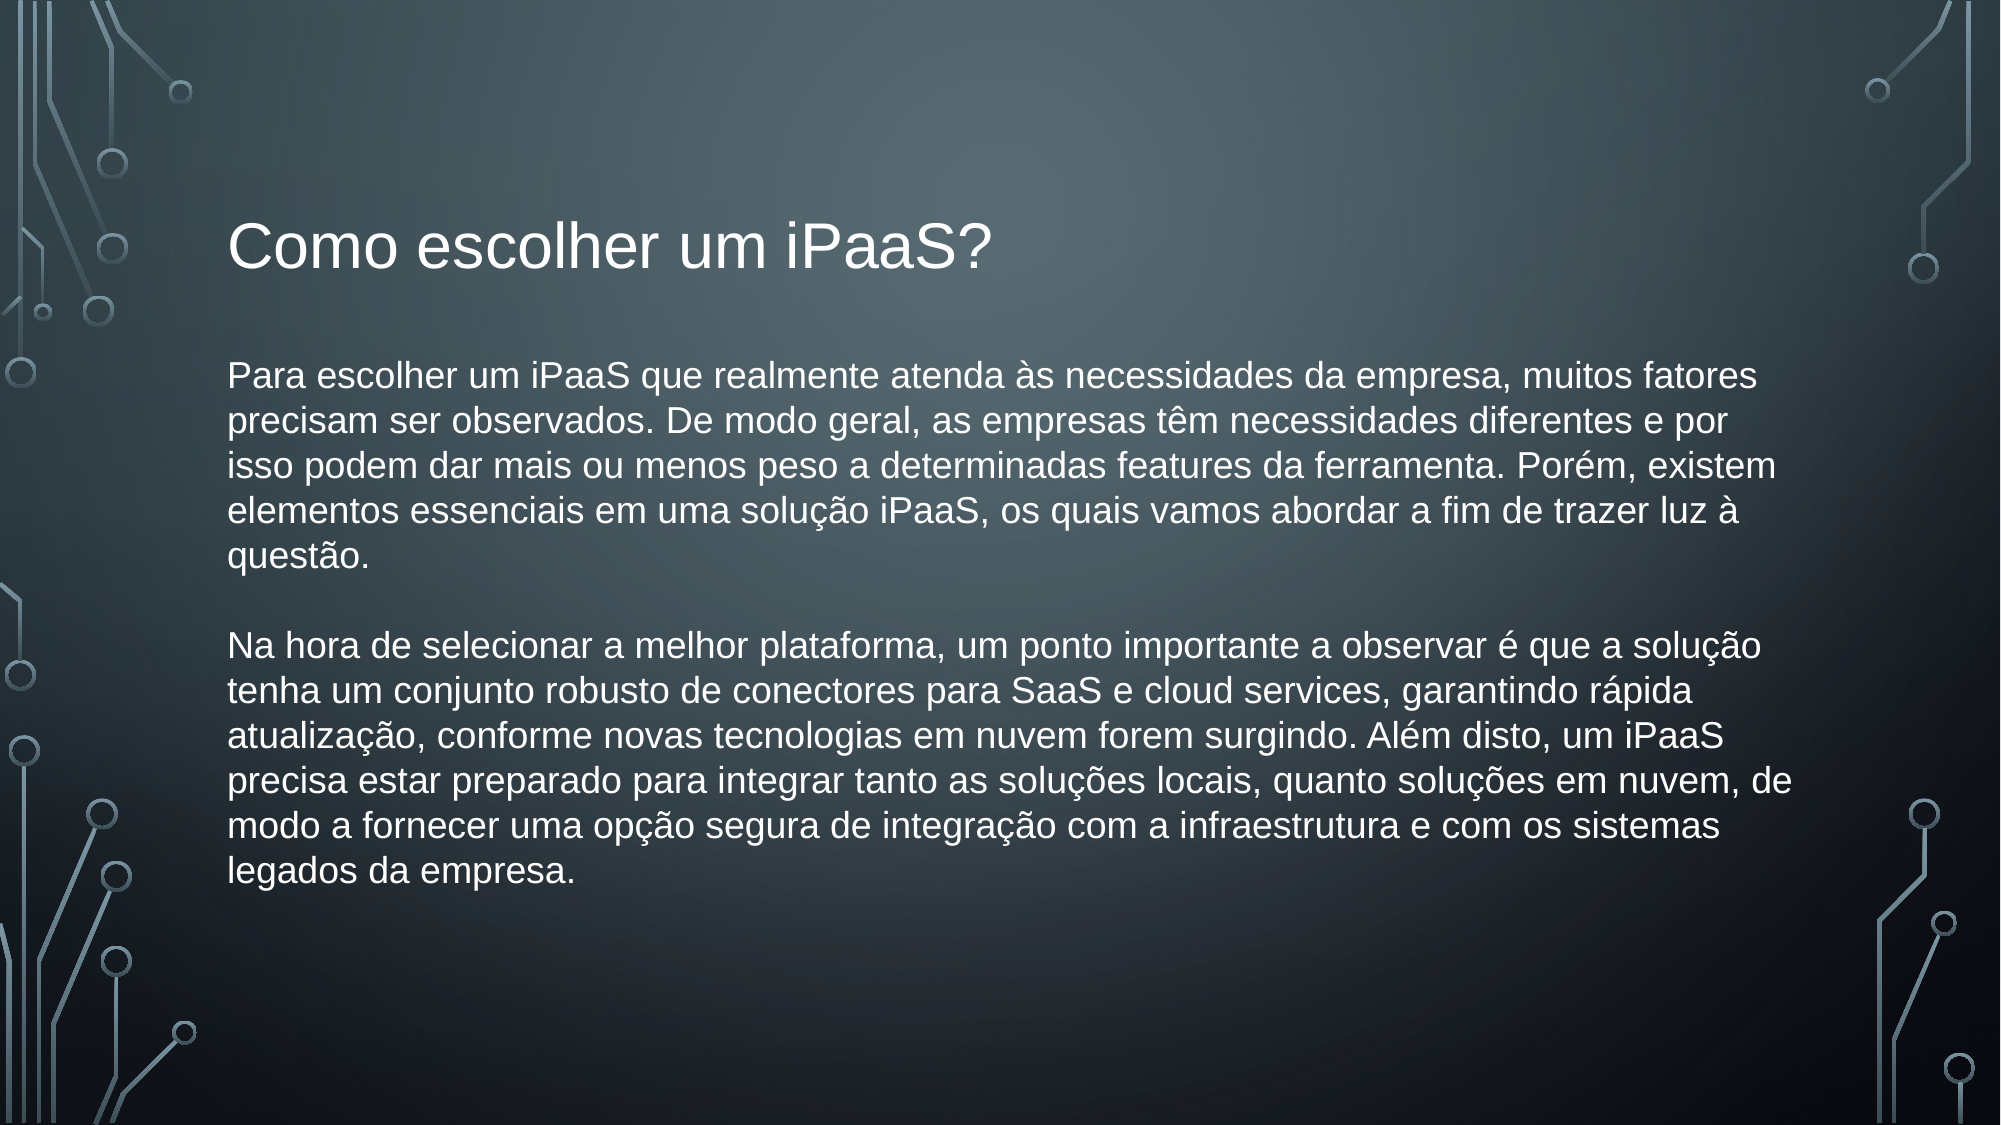

#
Como escolher um iPaaS?
Para escolher um iPaaS que realmente atenda às necessidades da empresa, muitos fatores precisam ser observados. De modo geral, as empresas têm necessidades diferentes e por isso podem dar mais ou menos peso a determinadas features da ferramenta. Porém, existem elementos essenciais em uma solução iPaaS, os quais vamos abordar a fim de trazer luz à questão.
Na hora de selecionar a melhor plataforma, um ponto importante a observar é que a solução tenha um conjunto robusto de conectores para SaaS e cloud services, garantindo rápida atualização, conforme novas tecnologias em nuvem forem surgindo. Além disto, um iPaaS precisa estar preparado para integrar tanto as soluções locais, quanto soluções em nuvem, de modo a fornecer uma opção segura de integração com a infraestrutura e com os sistemas legados da empresa.